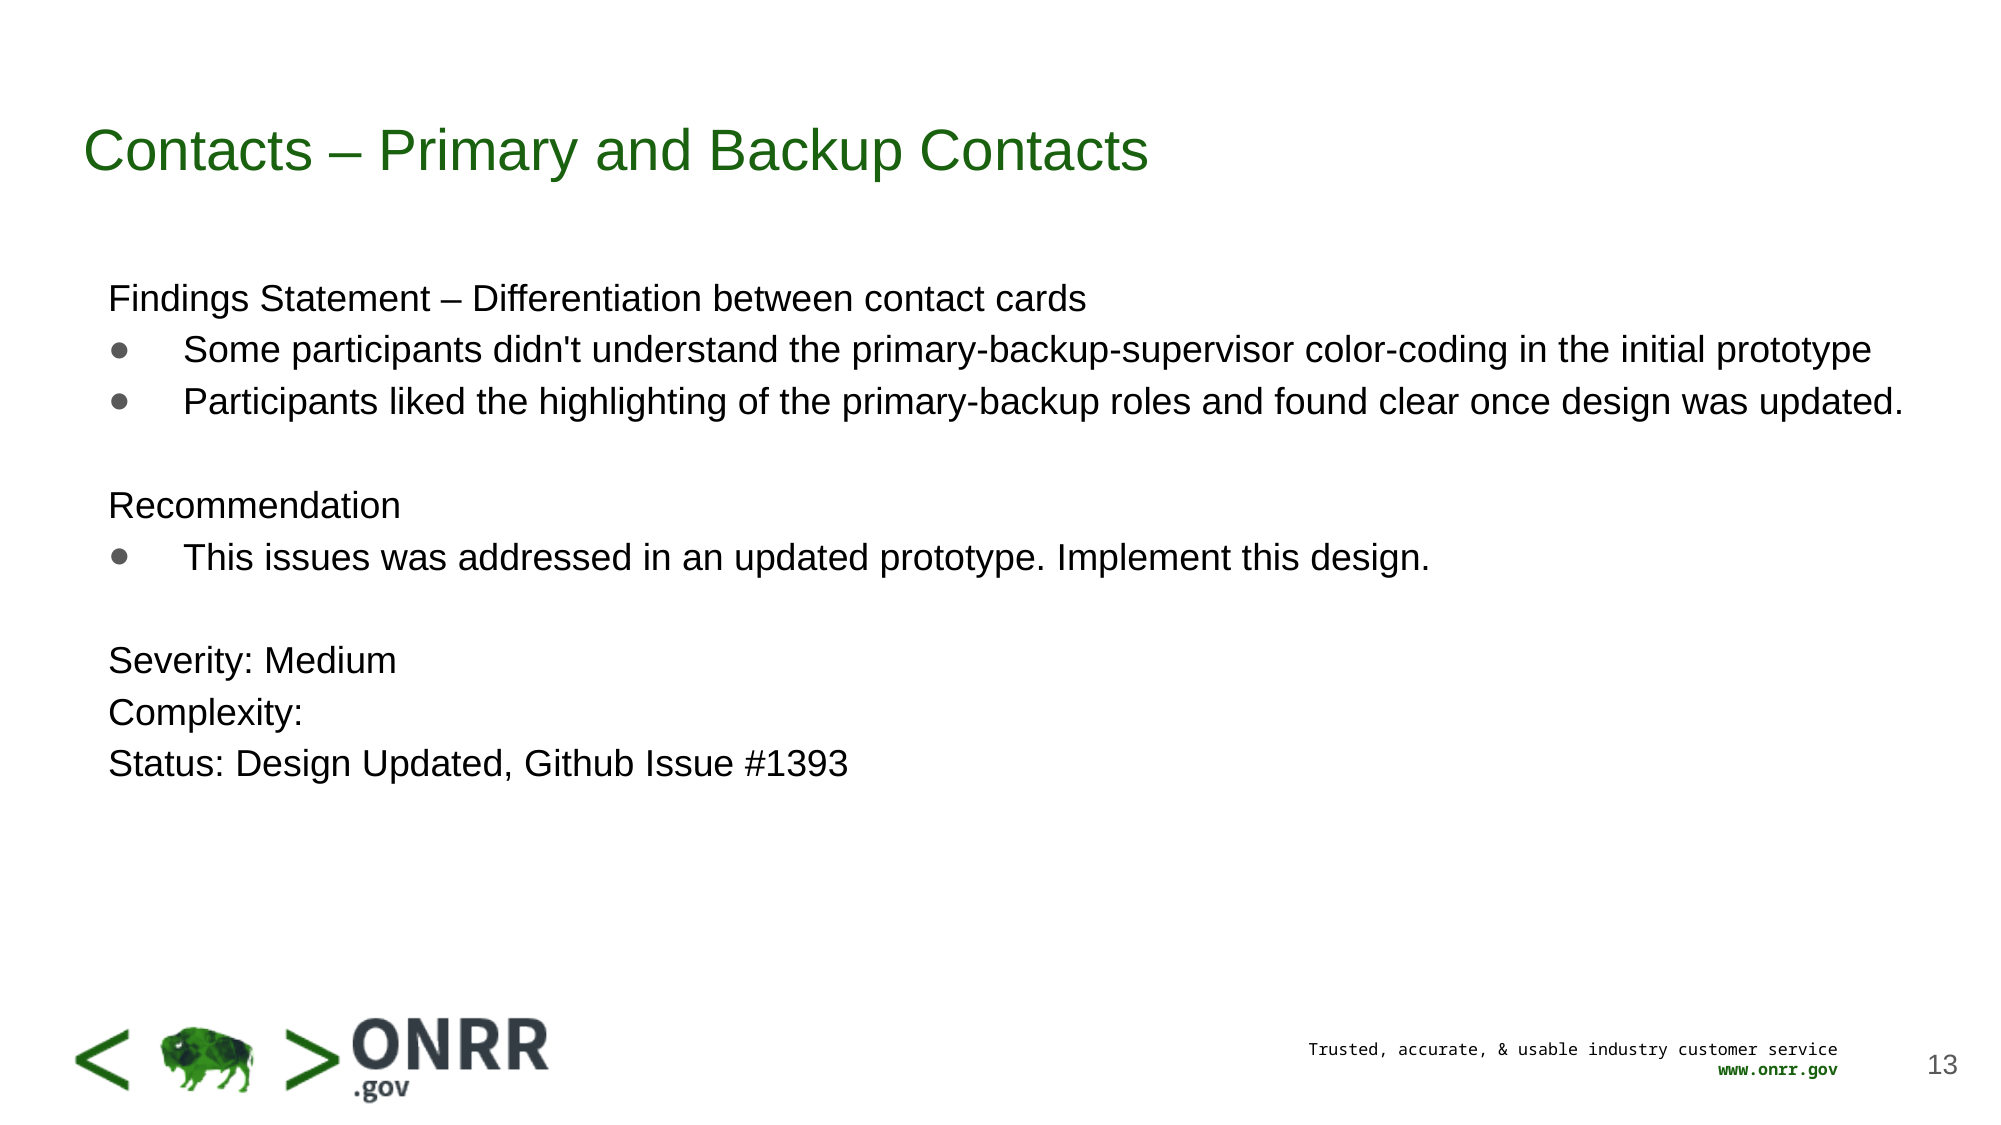

# Contacts – Primary and Backup Contacts
Findings Statement – Differentiation between contact cards
Some participants didn't understand the primary-backup-supervisor color-coding in the initial prototype
Participants liked the highlighting of the primary-backup roles and found clear once design was updated.

Recommendation
This issues was addressed in an updated prototype. Implement this design.

Severity: Medium
Complexity:
Status: Design Updated, Github Issue #1393

13